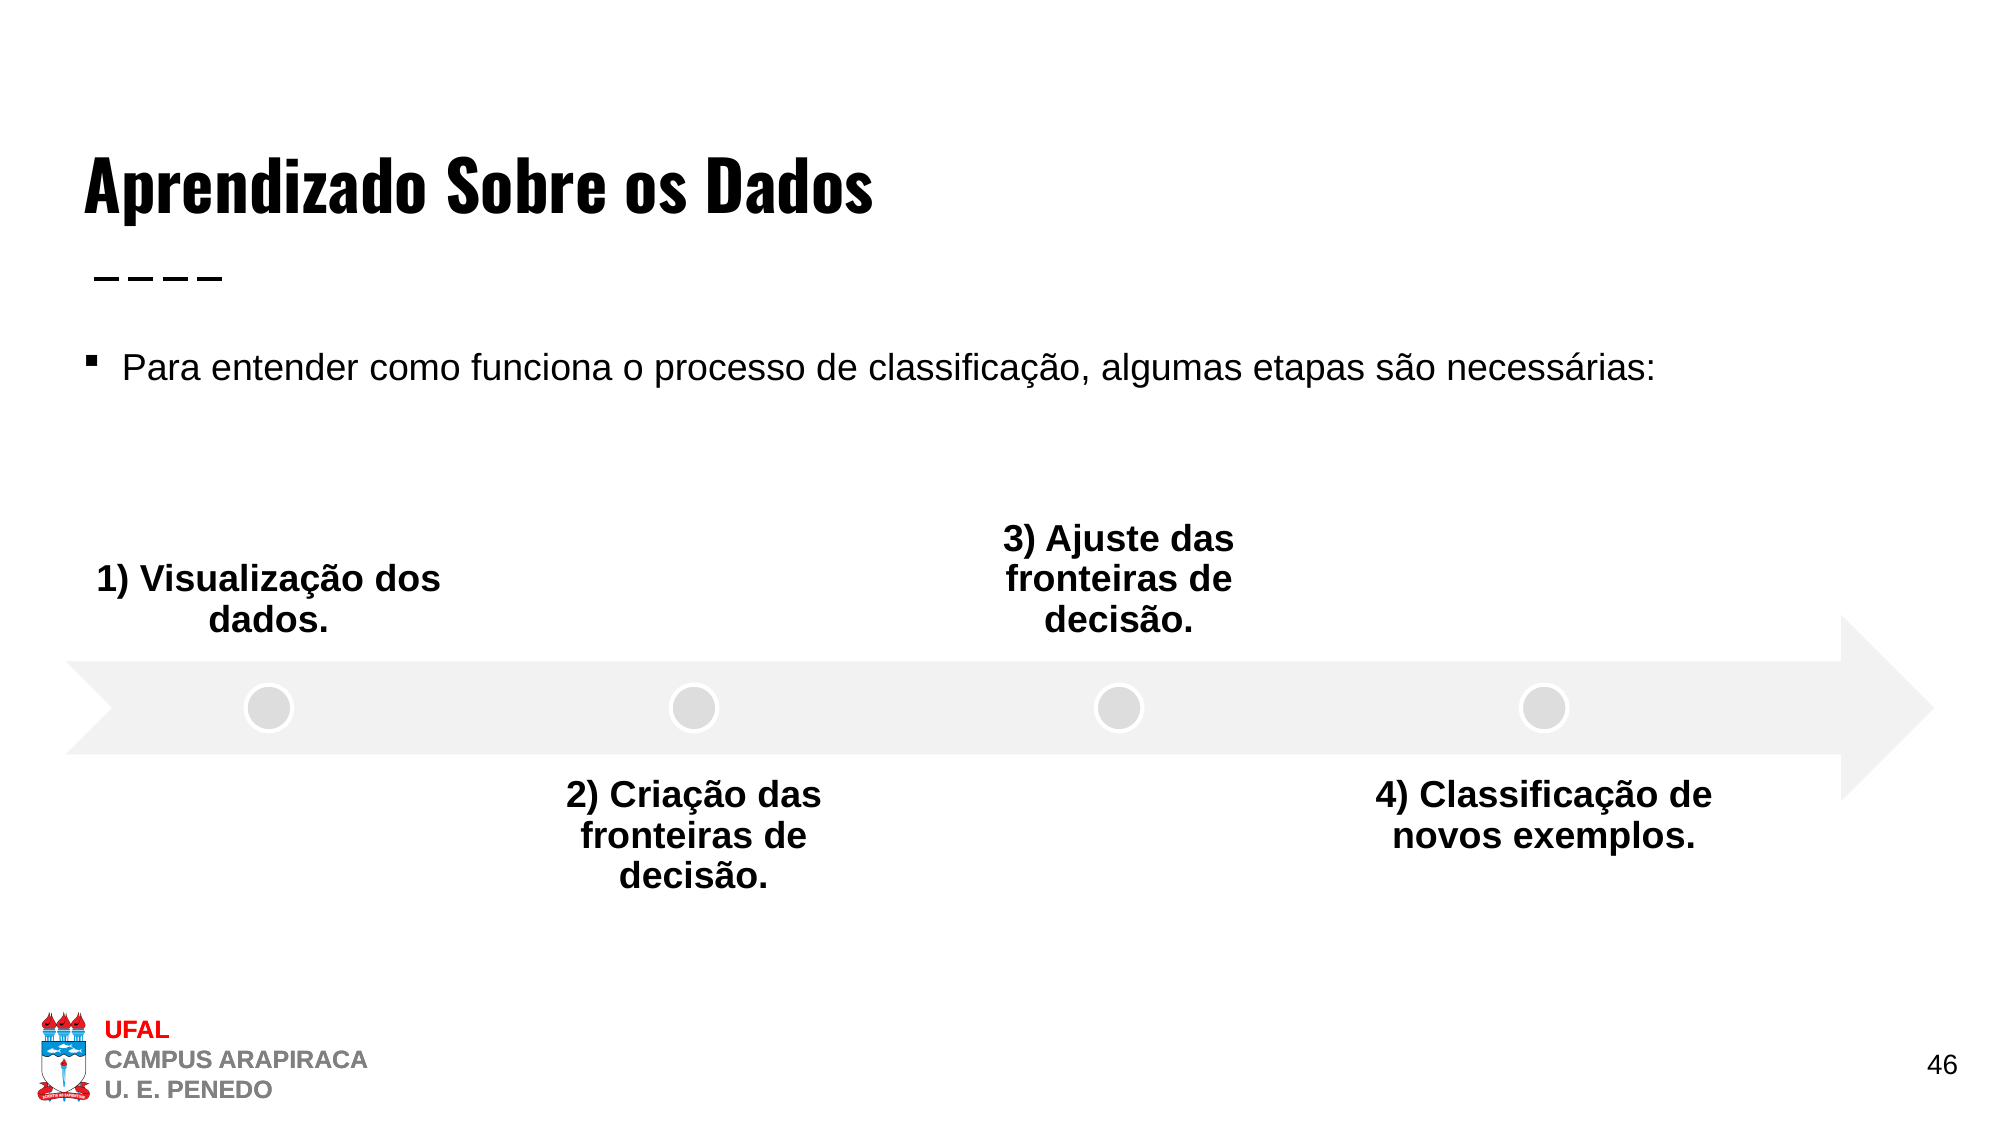

# Aprendizado Sobre os Dados
 Para entender como funciona o processo de classificação, algumas etapas são necessárias:

1) Visualização dos dados.
2) Criação das fronteiras de decisão.
3) Ajuste das fronteiras de decisão.
4) Classificação de novos exemplos.
46